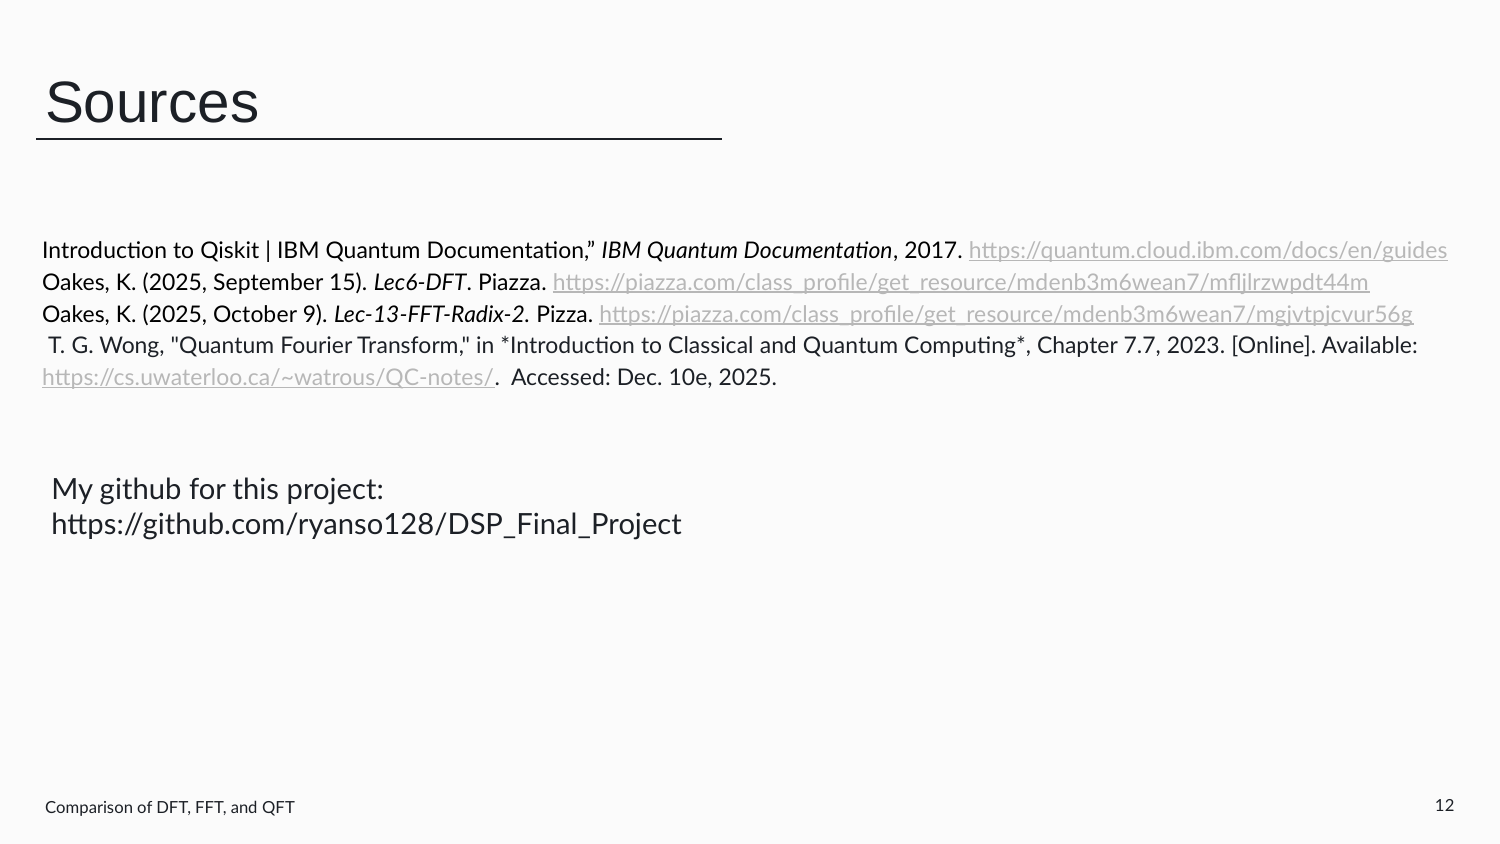

# Sources
Introduction to Qiskit | IBM Quantum Documentation,” IBM Quantum Documentation, 2017. https://quantum.cloud.ibm.com/docs/en/guides
Oakes, K. (2025, September 15). Lec6-DFT. Piazza. https://piazza.com/class_profile/get_resource/mdenb3m6wean7/mfljlrzwpdt44m
Oakes, K. (2025, October 9). Lec-13-FFT-Radix-2. Pizza. https://piazza.com/class_profile/get_resource/mdenb3m6wean7/mgjvtpjcvur56g
 T. G. Wong, "Quantum Fourier Transform," in *Introduction to Classical and Quantum Computing*, Chapter 7.7, 2023. [Online]. Available: https://cs.uwaterloo.ca/~watrous/QC-notes/.  Accessed: Dec. 10e, 2025.

My github for this project:
https://github.com/ryanso128/DSP_Final_Project

Comparison of DFT, FFT, and QFT
12